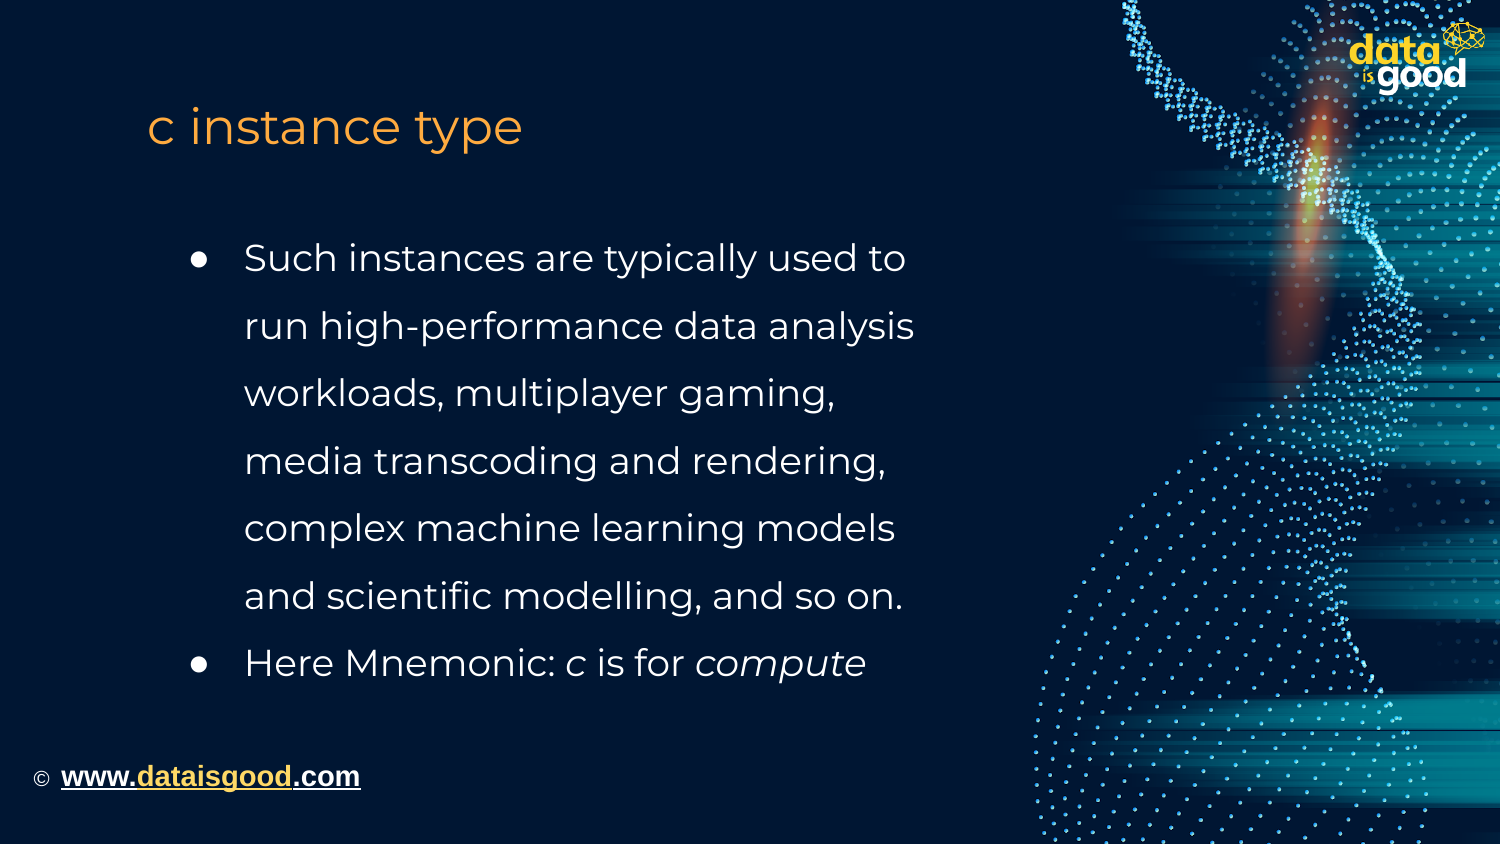

# c instance type
Such instances are typically used to run high-performance data analysis workloads, multiplayer gaming, media transcoding and rendering, complex machine learning models and scientific modelling, and so on.
Here Mnemonic: c is for compute